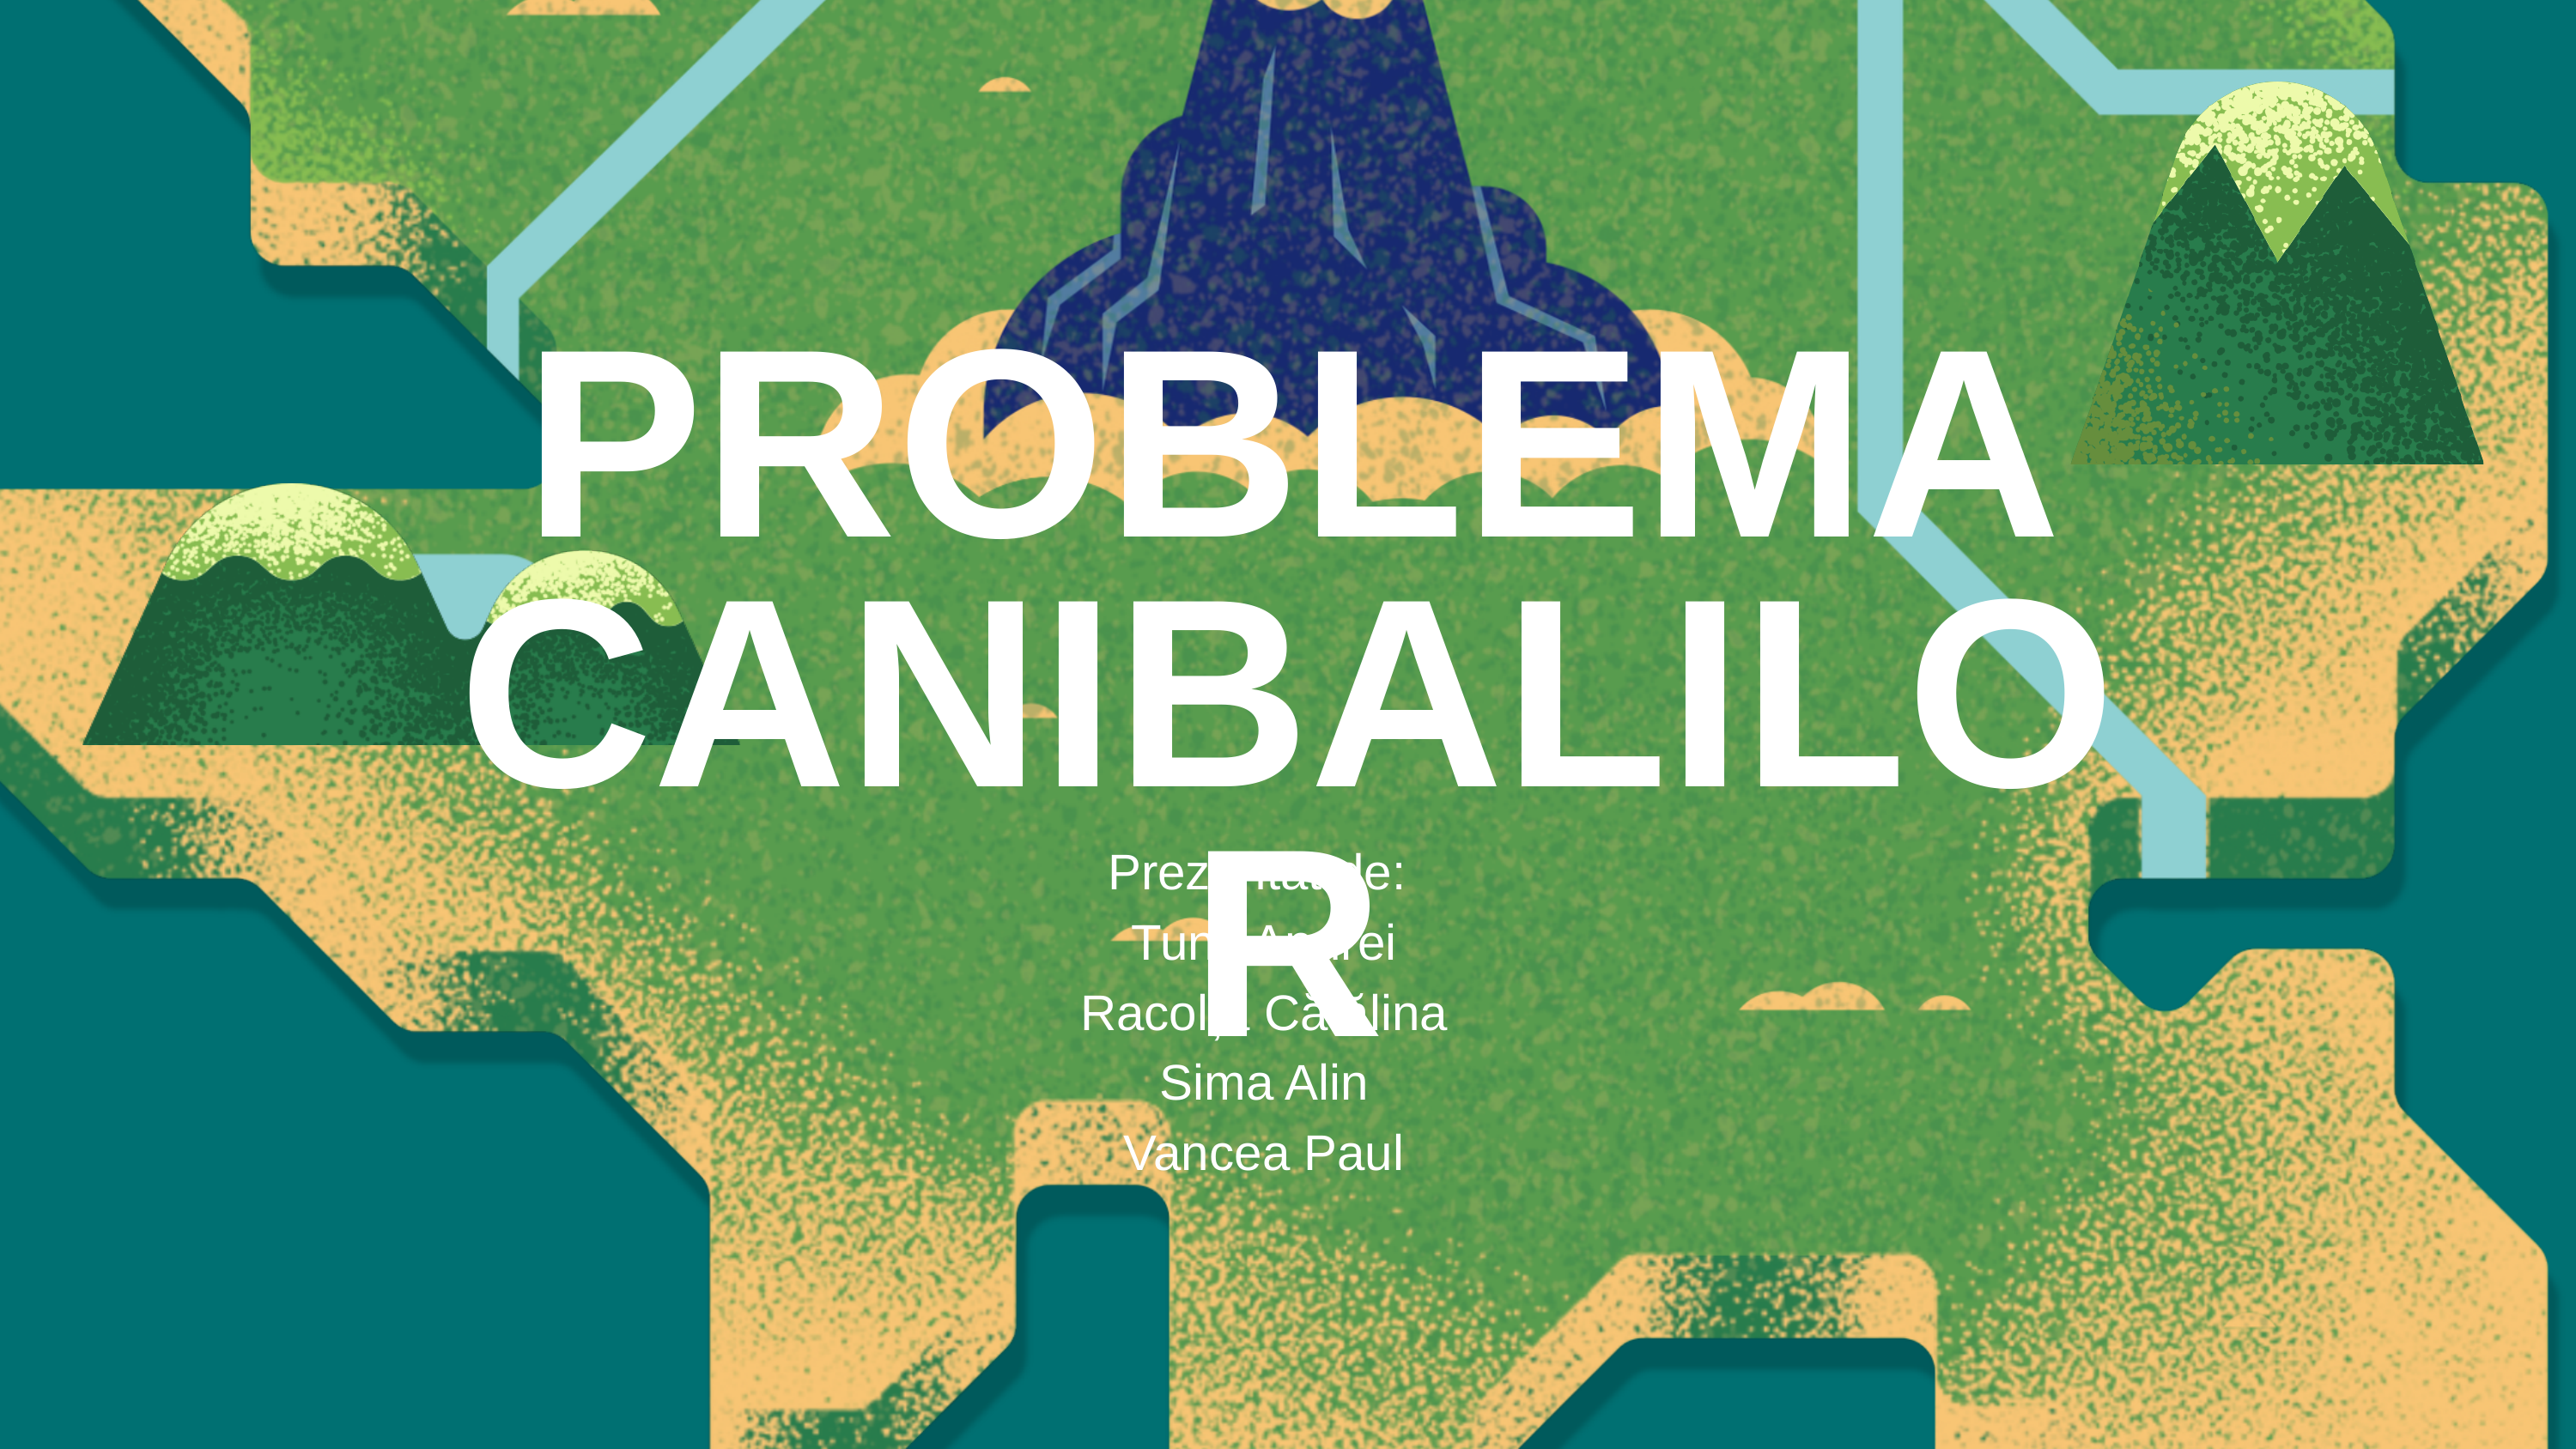

PROBLEMA CANIBALILOR

Prezentat de:
Tuns Andrei
Racolța Cătălina
Sima Alin
Vancea Paul